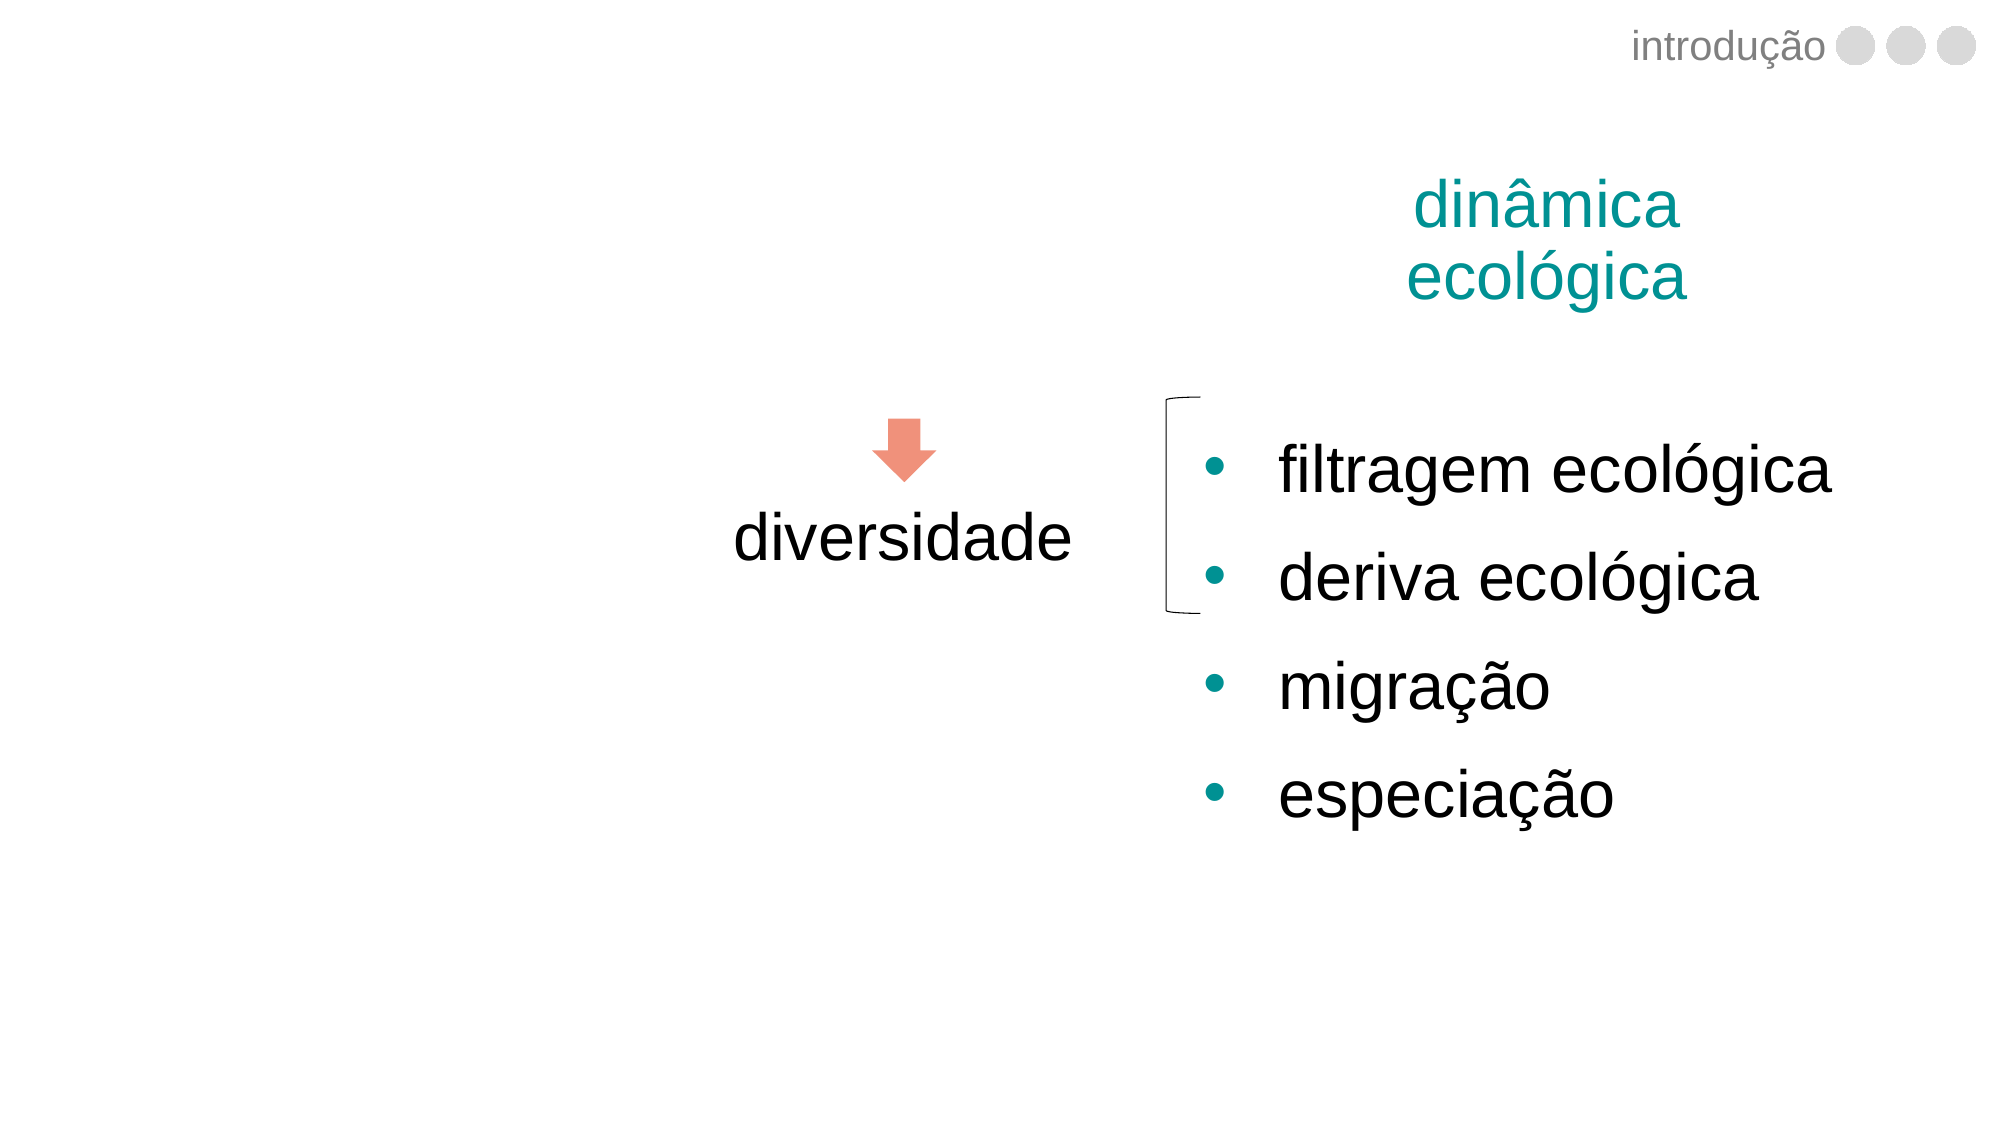

introdução

dinâmica ecológica

filtragem ecológica
deriva ecológica
migração
especiação

diversidade